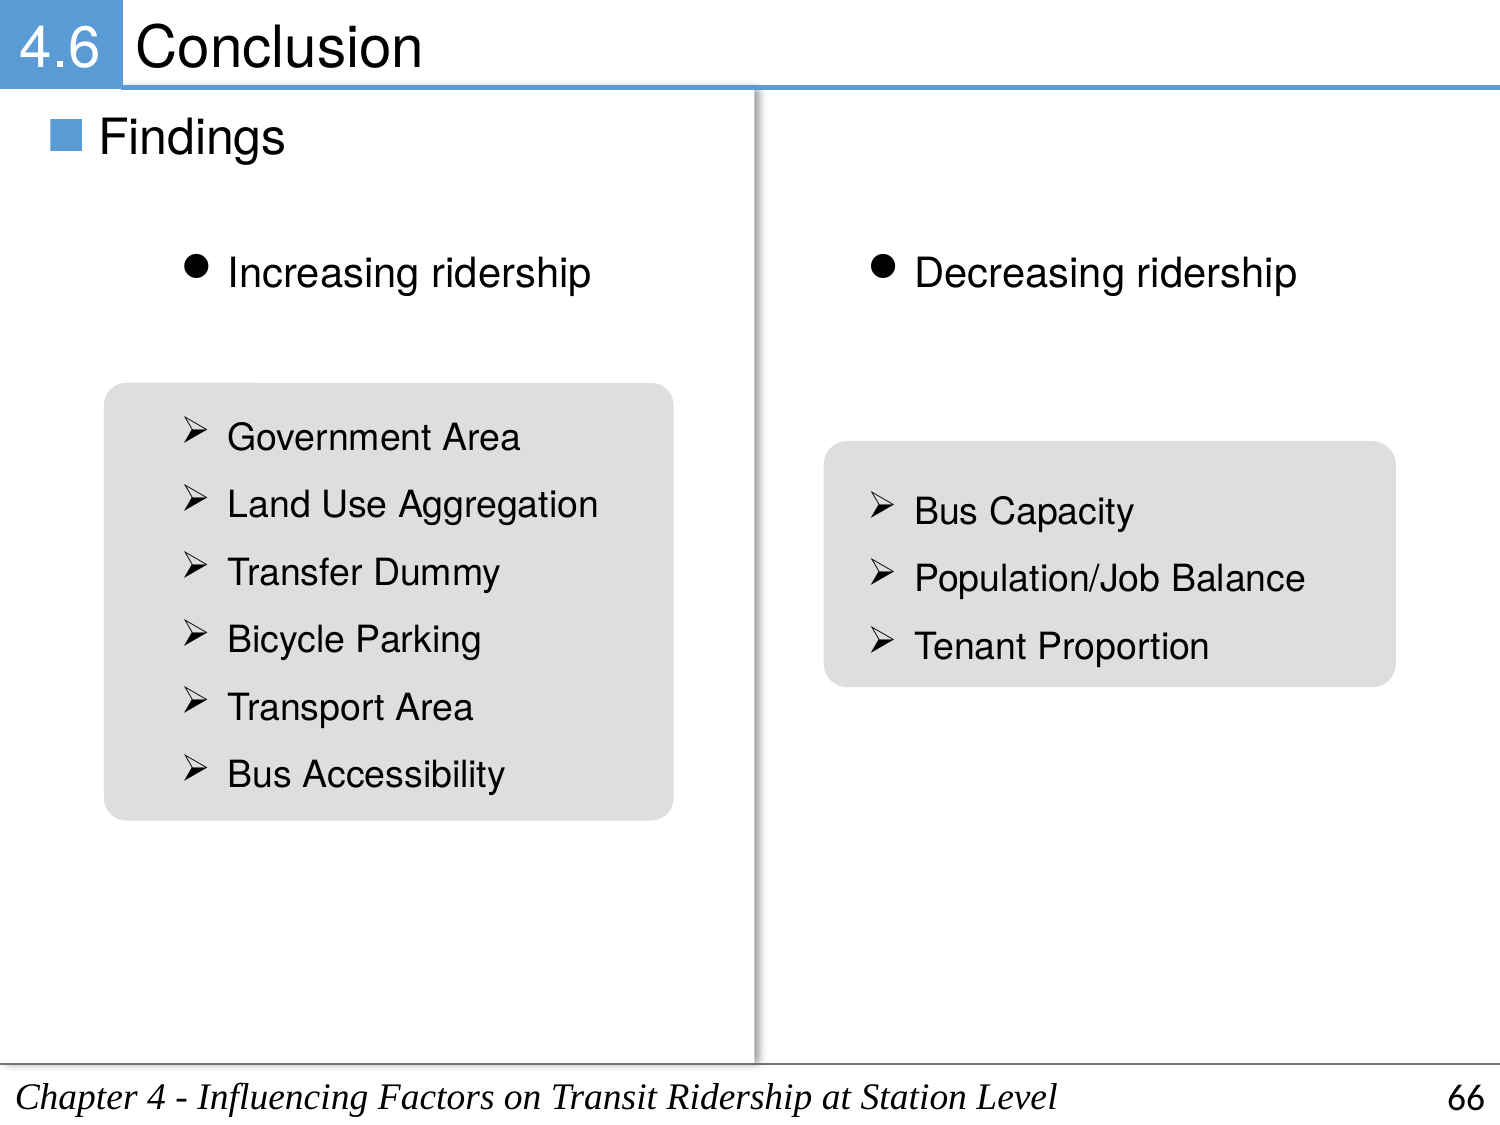

4.6
Conclusion

Findings

Increasing ridership
Decreasing ridership

Government Area
Land Use Aggregation
Transfer Dummy
Bicycle Parking
Transport Area
Bus Accessibility

Bus Capacity
Population/Job Balance
Tenant Proportion
Chapter 4 - Influencing Factors on Transit Ridership at Station Level
66